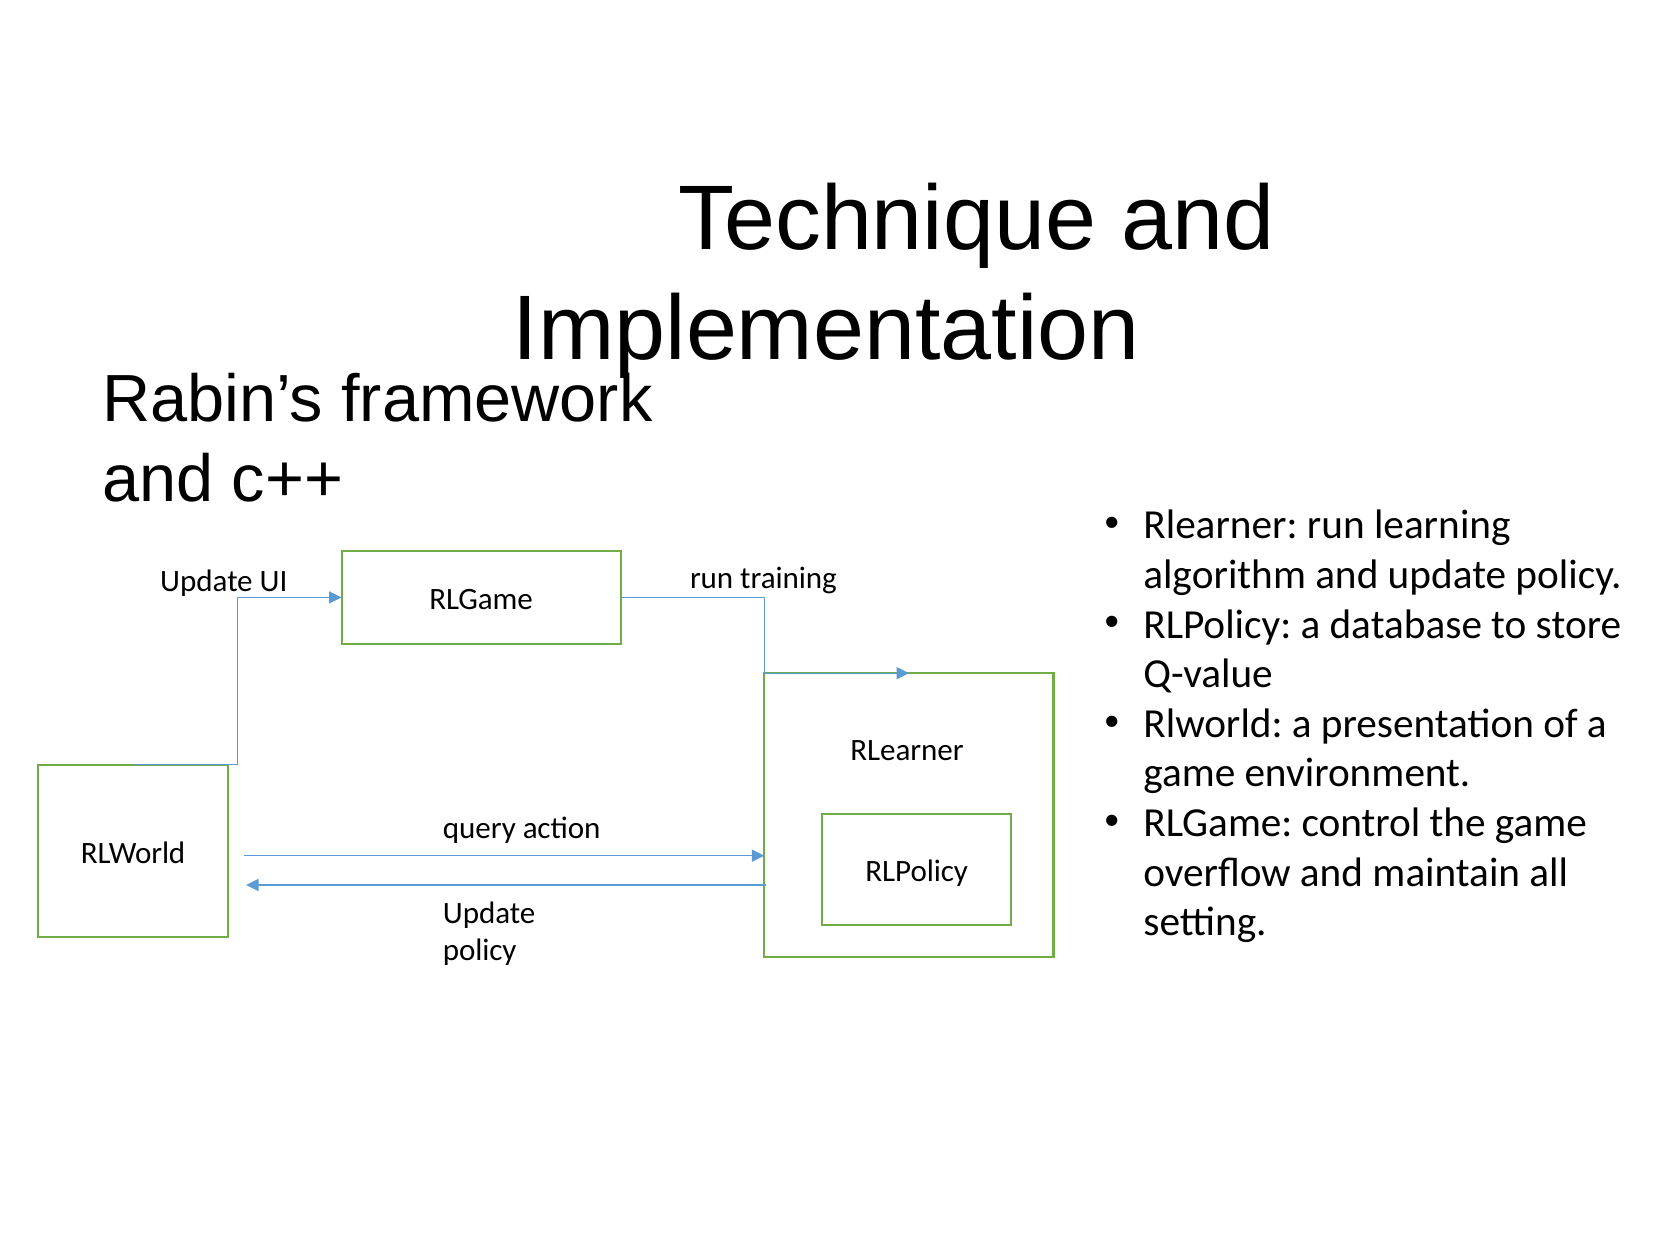

# Technique and Implementation
Rabin’s framework and c++

Rlearner: run learning algorithm and update policy.
RLPolicy: a database to store Q-value
Rlworld: a presentation of a game environment.
RLGame: control the game overflow and maintain all setting.
run training
RLGame
Update UI
query action
Update policy

RLearner
RLPolicy
RLWorld